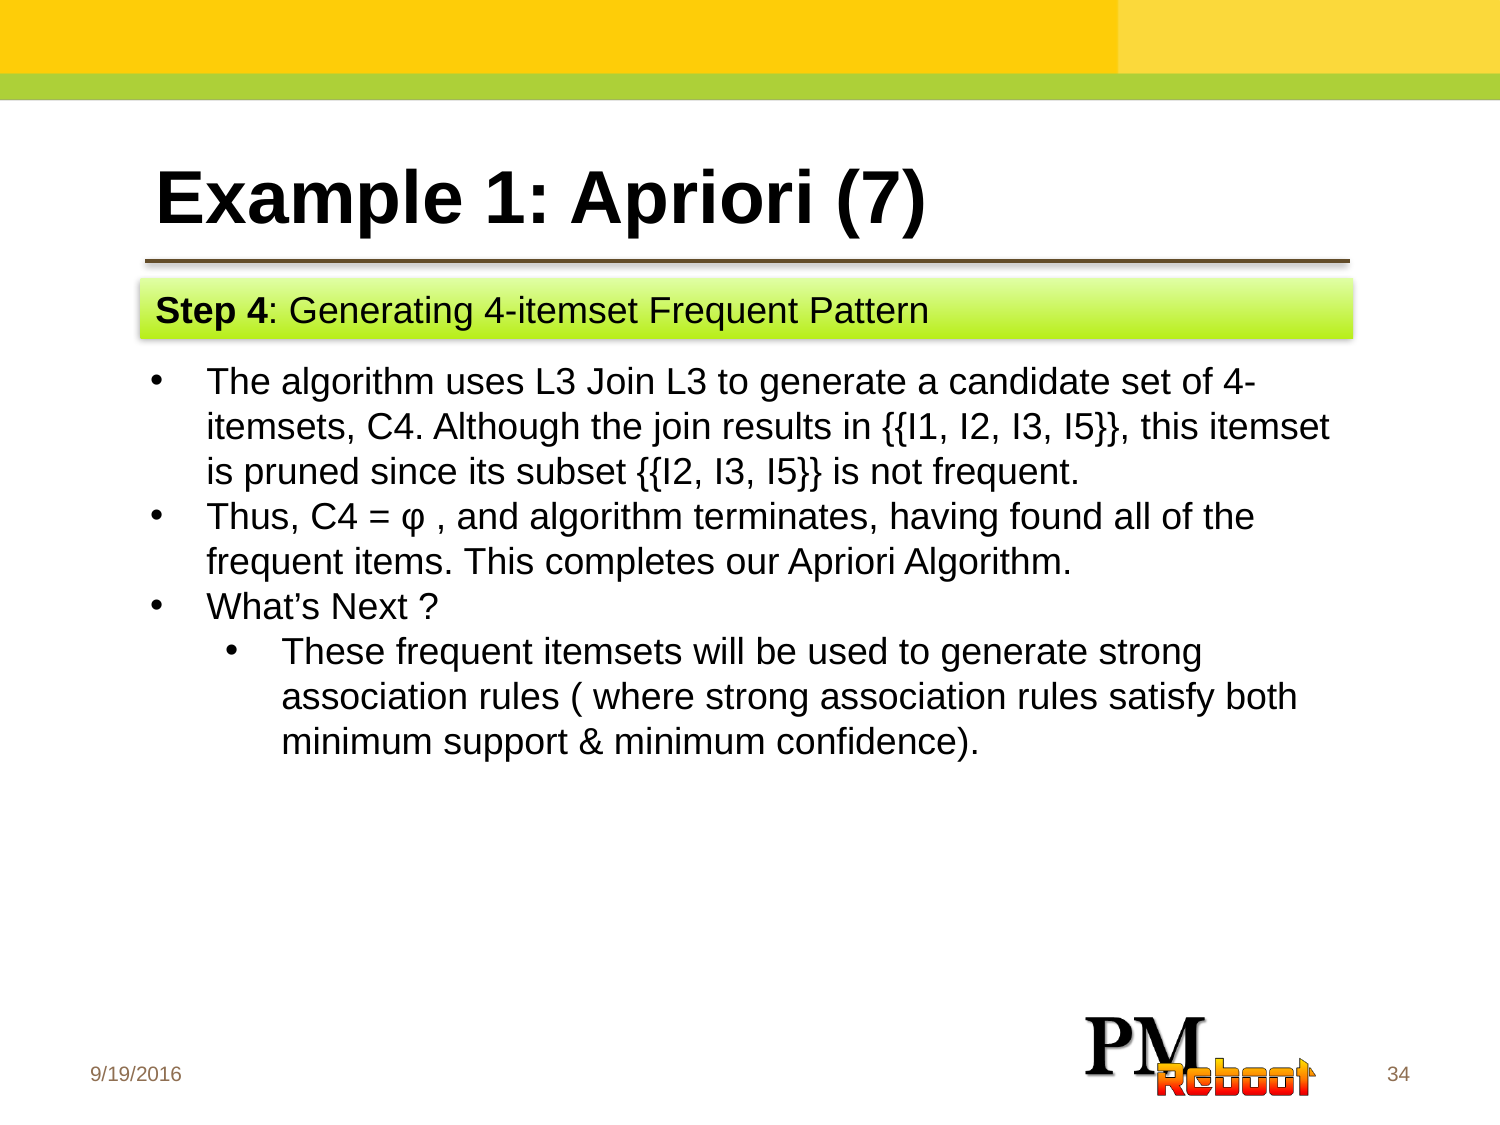

Example 1: Apriori (7)
Step 4: Generating 4-itemset Frequent Pattern
The algorithm uses L3 Join L3 to generate a candidate set of 4-itemsets, C4. Although the join results in {{I1, I2, I3, I5}}, this itemset is pruned since its subset {{I2, I3, I5}} is not frequent.
Thus, C4 = φ , and algorithm terminates, having found all of the frequent items. This completes our Apriori Algorithm.
What’s Next ?
These frequent itemsets will be used to generate strong association rules ( where strong association rules satisfy both minimum support & minimum confidence).
9/19/2016
34